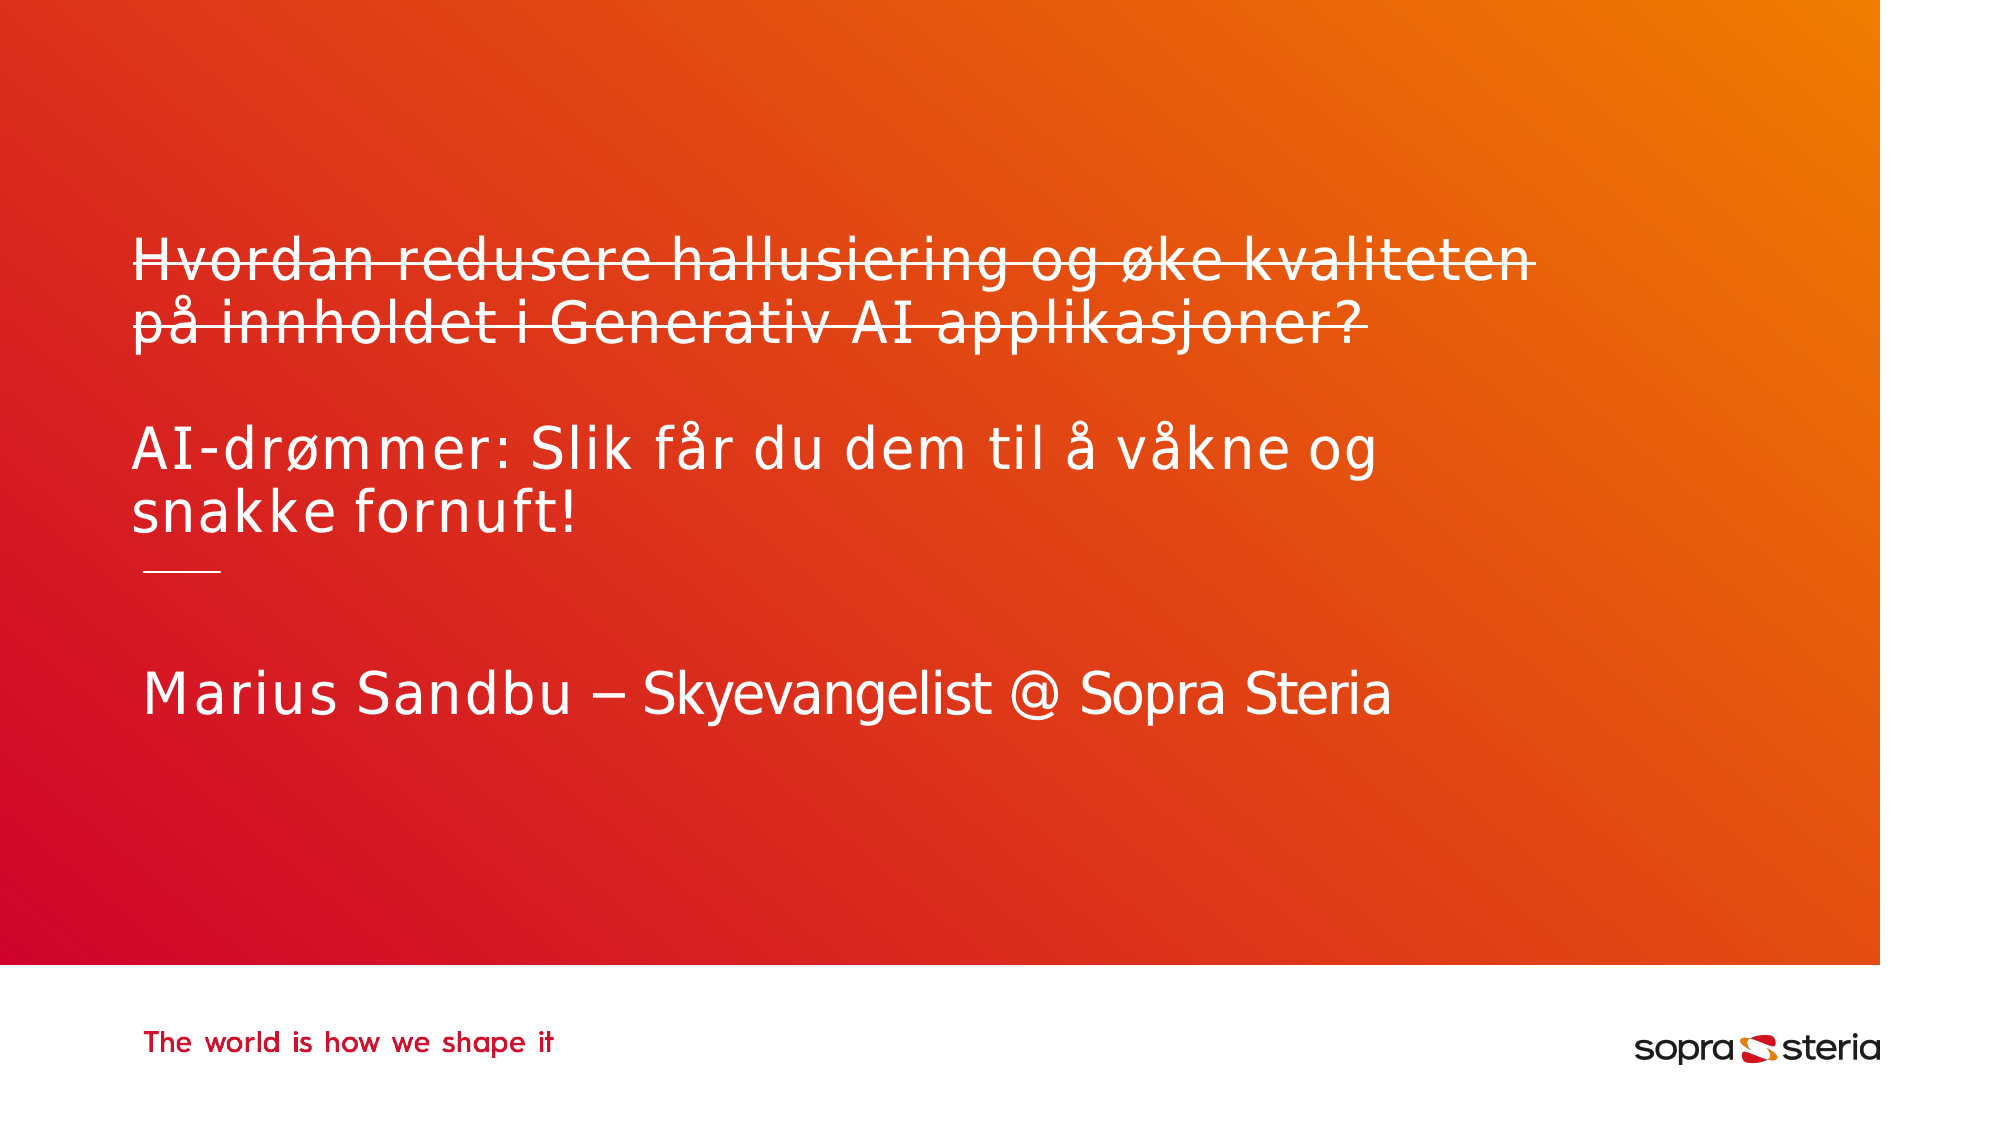

# Hvordan redusere hallusiering og øke kvaliteten på innholdet i Generativ AI applikasjoner? AI-drømmer: Slik får du dem til å våkne og snakke fornuft!
Marius Sandbu – Skyevangelist @ Sopra Steria